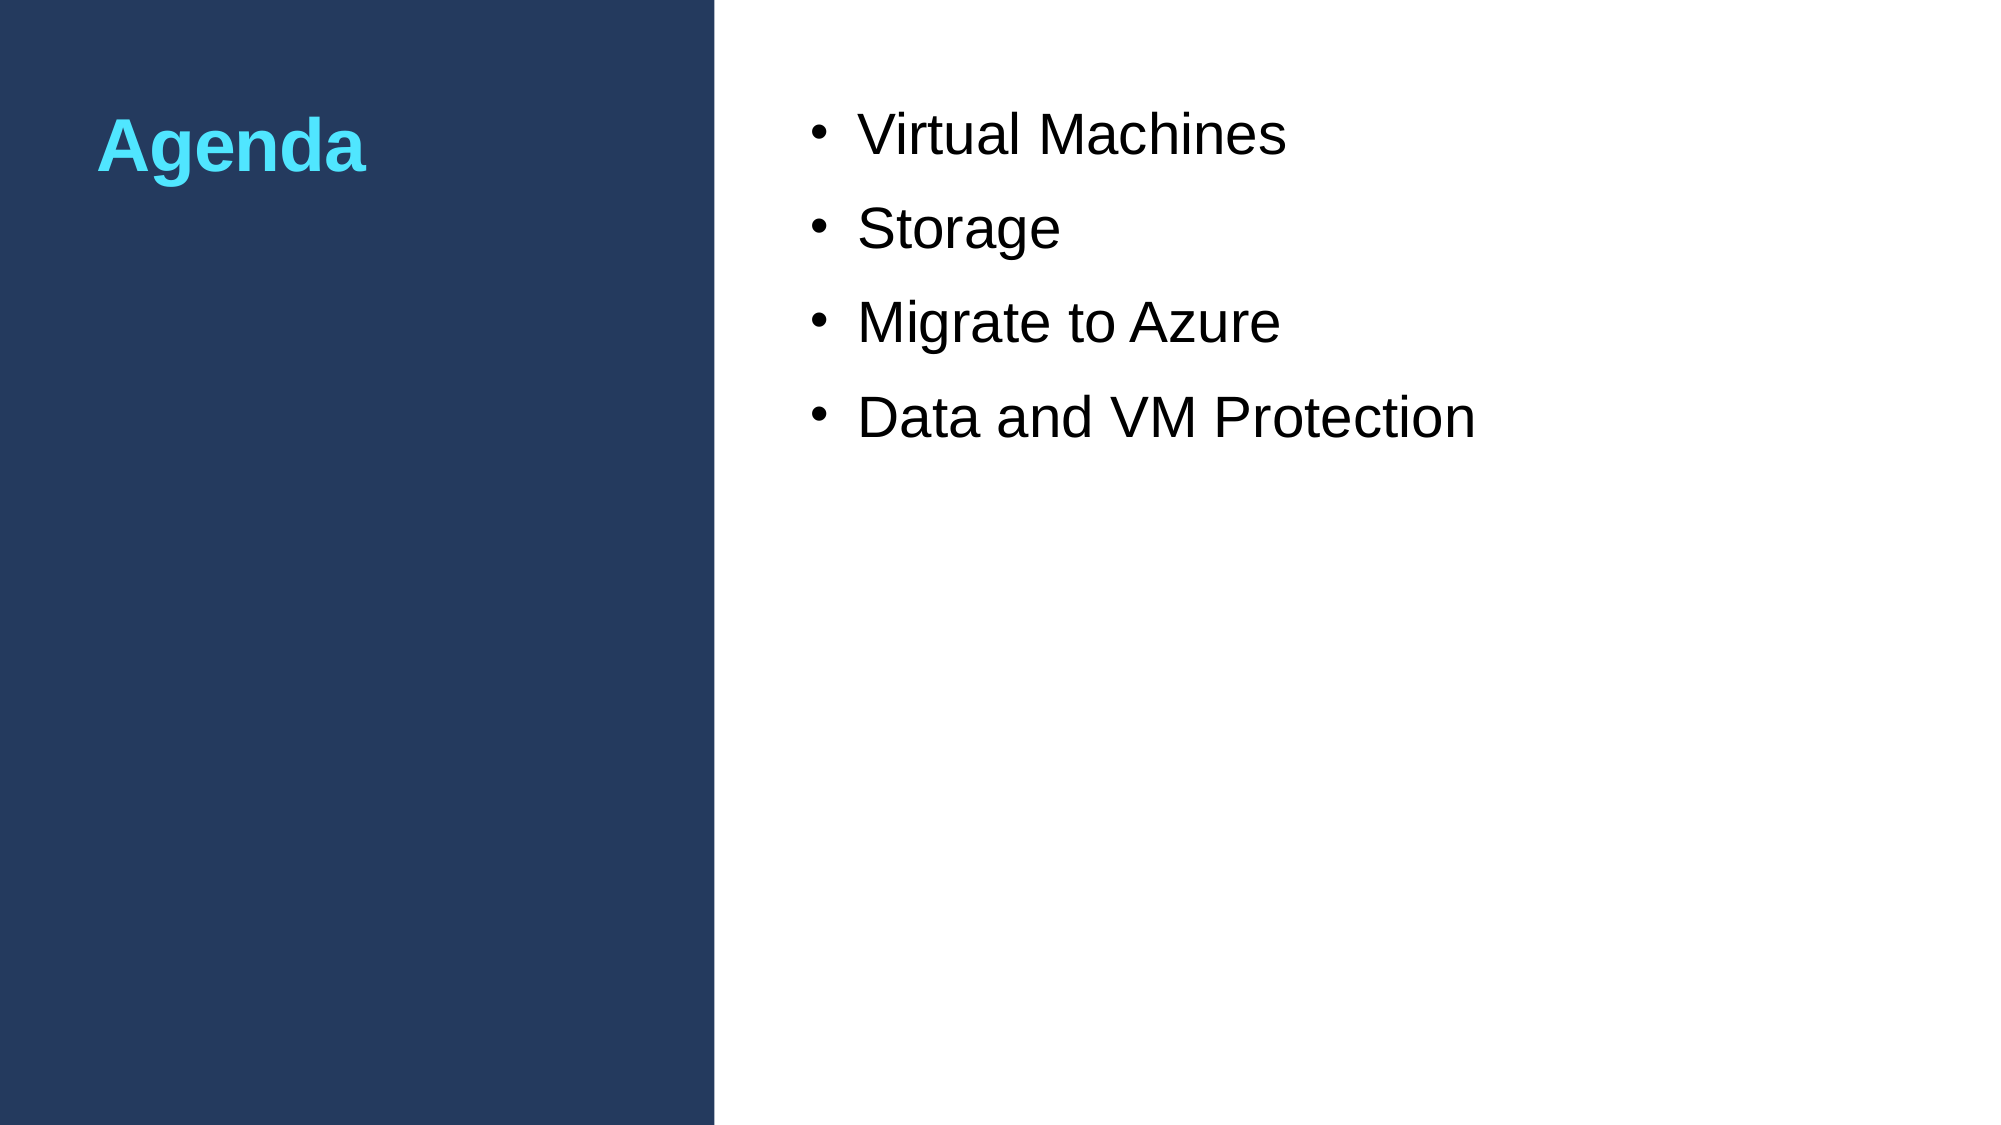

# Agenda
Virtual Machines
Storage
Migrate to Azure
Data and VM Protection